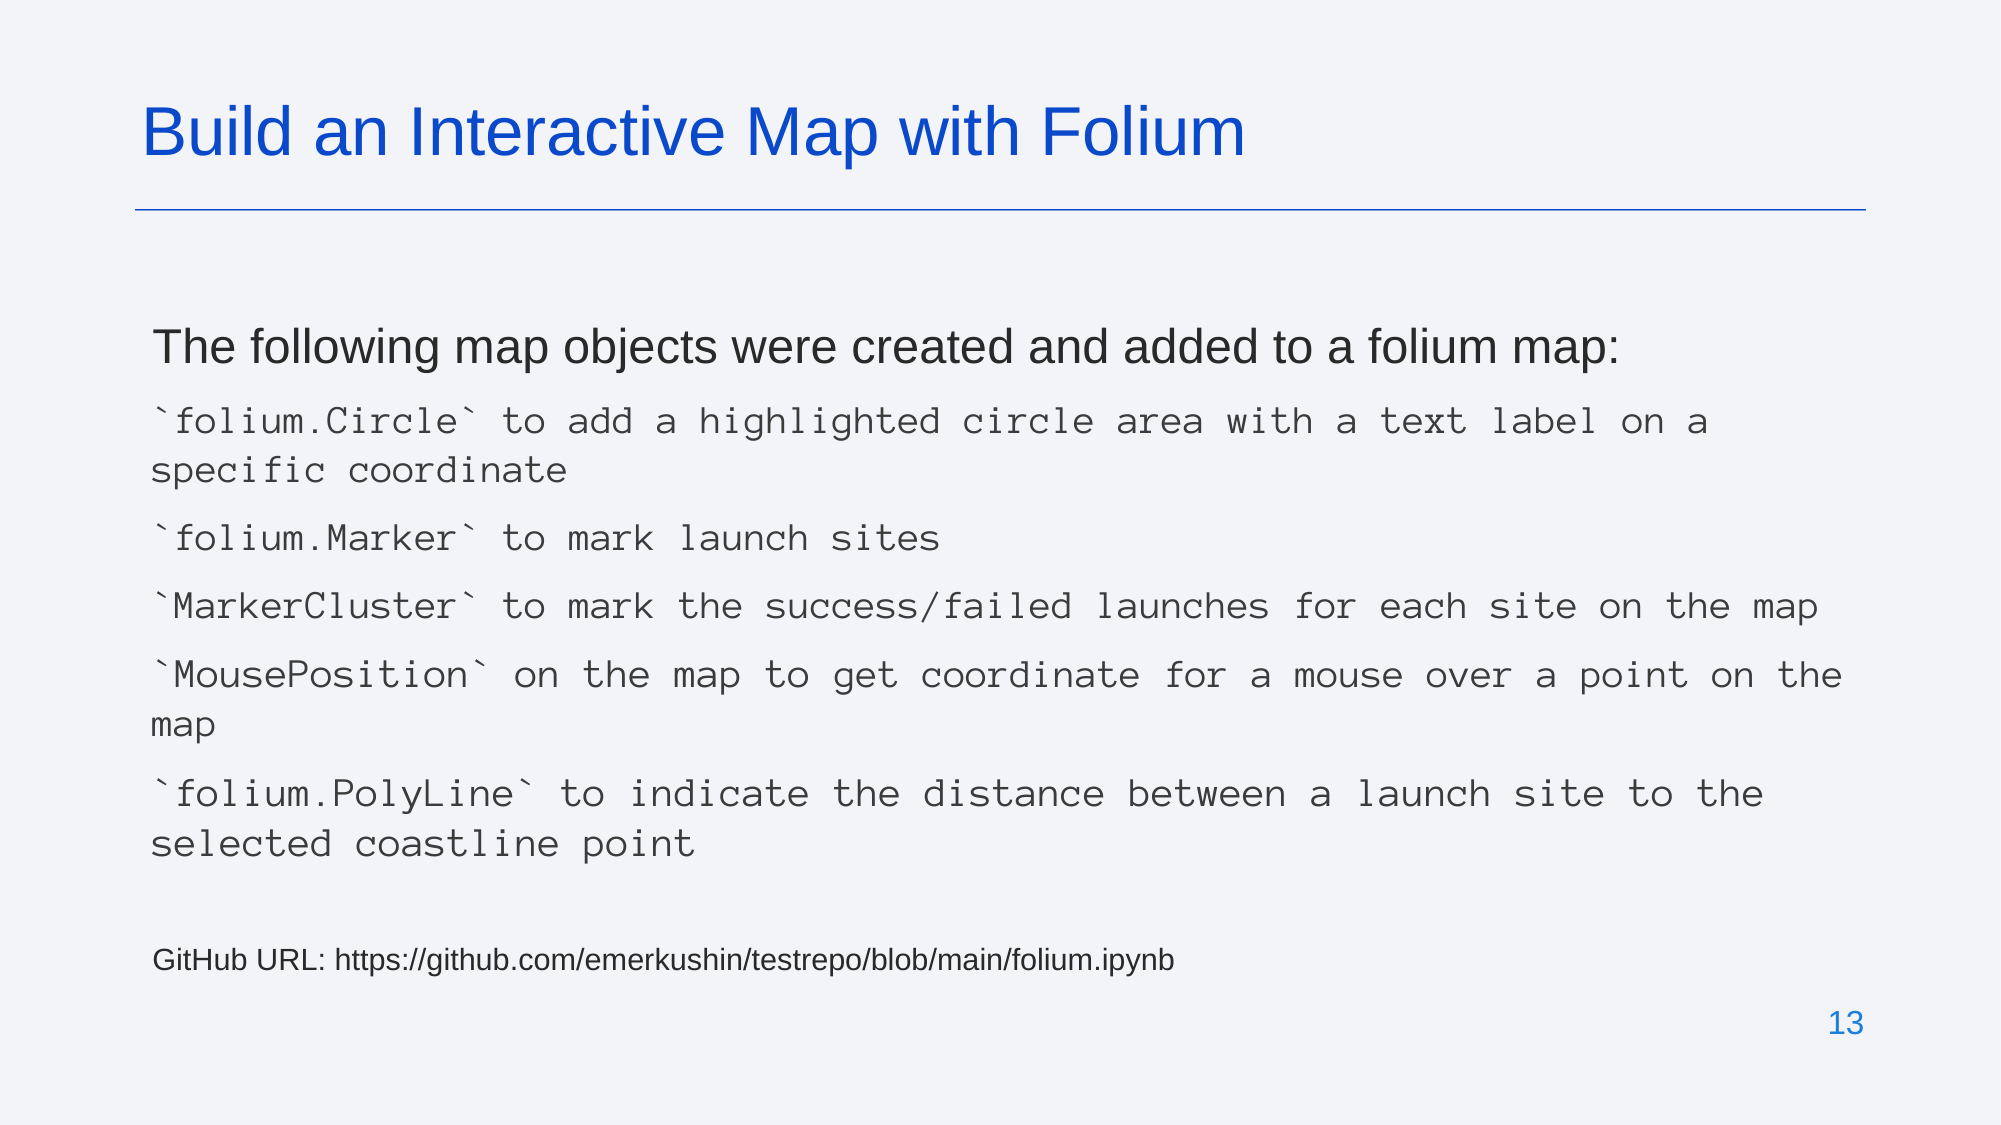

Build an Interactive Map with Folium
The following map objects were created and added to a folium map:
`folium.Circle` to add a highlighted circle area with a text label on a specific coordinate
`folium.Marker` to mark launch sites
`MarkerCluster` to mark the success/failed launches for each site on the map
`MousePosition` on the map to get coordinate for a mouse over a point on the map
`folium.PolyLine` to indicate the distance between a launch site to the selected coastline point

GitHub URL: https://github.com/emerkushin/testrepo/blob/main/folium.ipynb

13